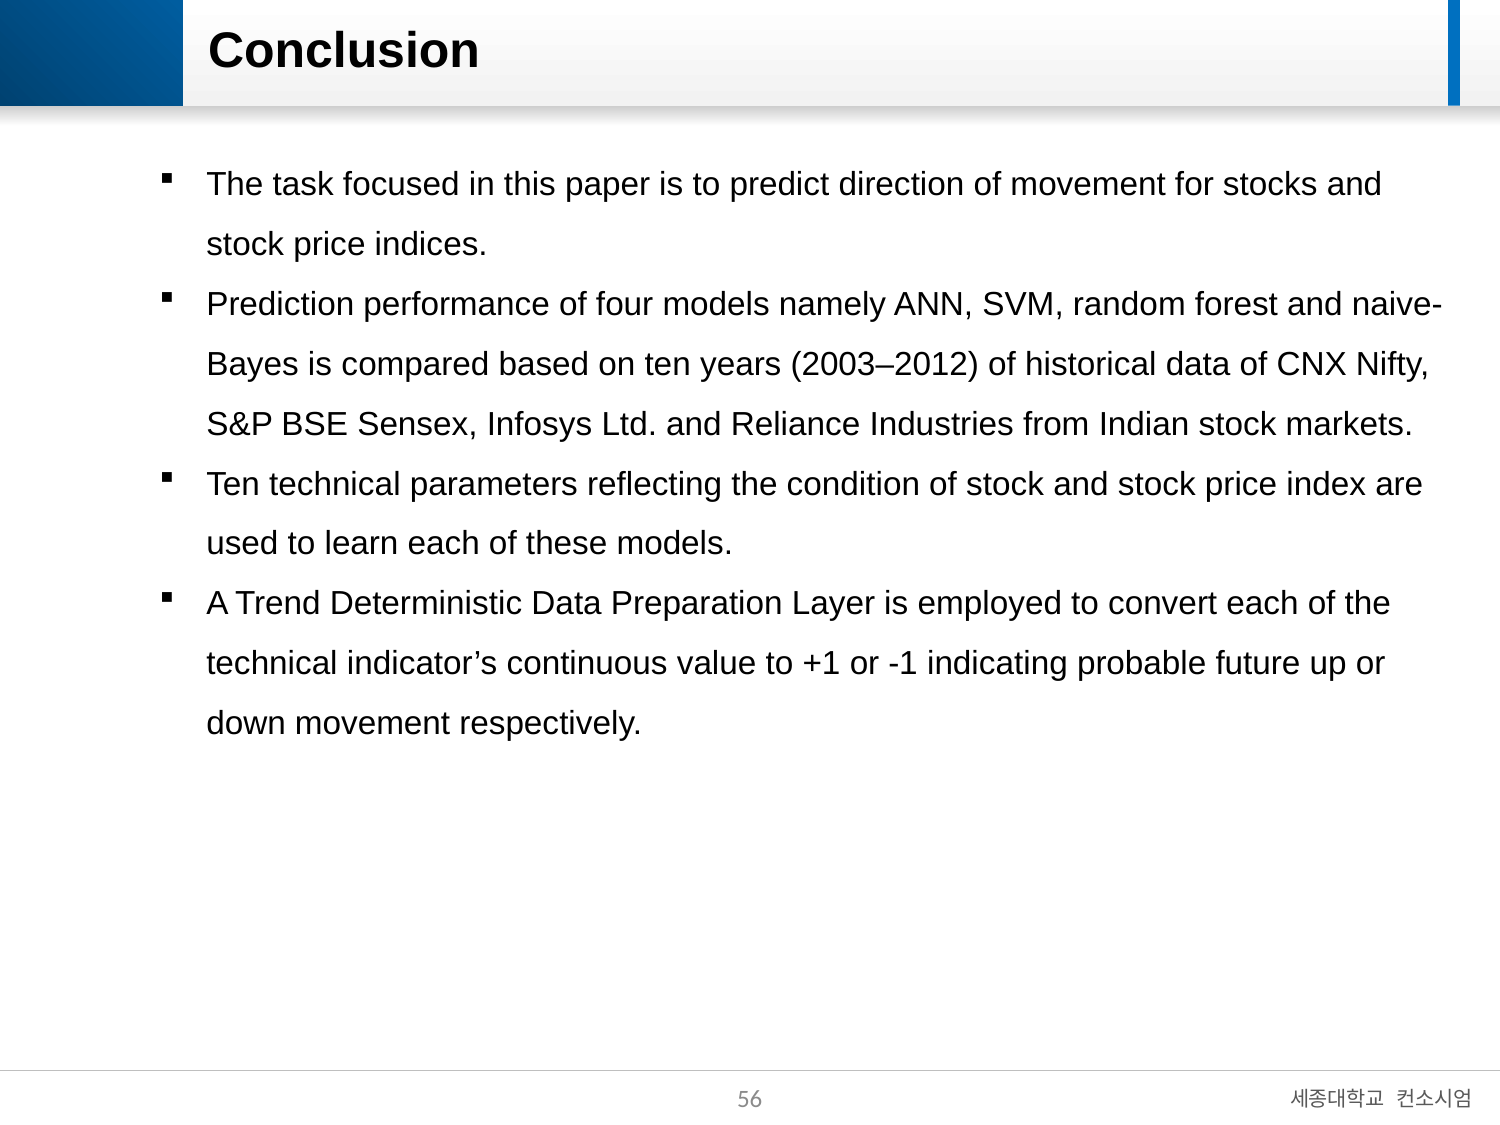

# Conclusion
The task focused in this paper is to predict direction of movement for stocks and stock price indices.
Prediction performance of four models namely ANN, SVM, random forest and naive-Bayes is compared based on ten years (2003–2012) of historical data of CNX Nifty, S&P BSE Sensex, Infosys Ltd. and Reliance Industries from Indian stock markets.
Ten technical parameters reflecting the condition of stock and stock price index are used to learn each of these models.
A Trend Deterministic Data Preparation Layer is employed to convert each of the technical indicator’s continuous value to +1 or -1 indicating probable future up or down movement respectively.